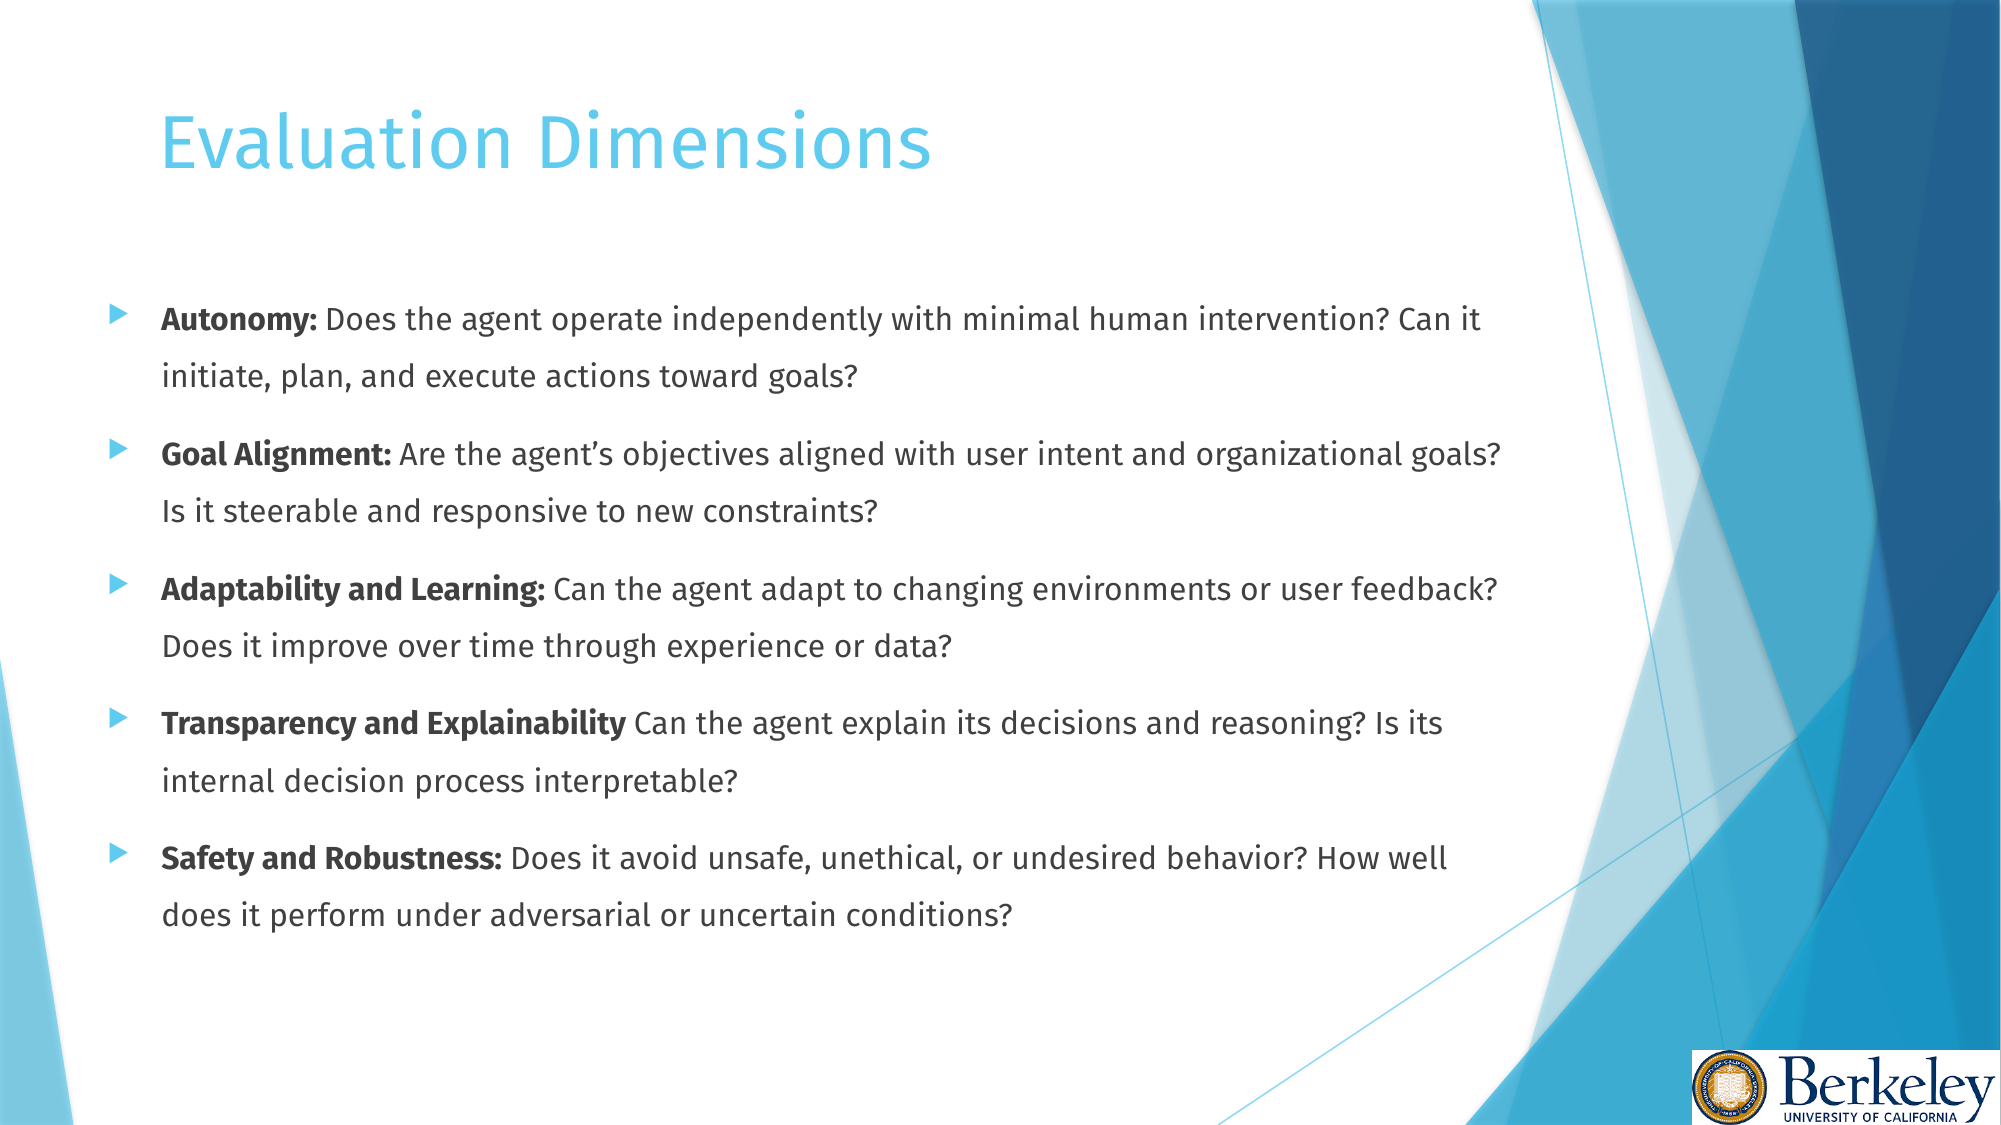

# Evaluation Dimensions
Autonomy: Does the agent operate independently with minimal human intervention? Can it initiate, plan, and execute actions toward goals?
Goal Alignment: Are the agent’s objectives aligned with user intent and organizational goals? Is it steerable and responsive to new constraints?
Adaptability and Learning: Can the agent adapt to changing environments or user feedback? Does it improve over time through experience or data?
Transparency and Explainability Can the agent explain its decisions and reasoning? Is its internal decision process interpretable?
Safety and Robustness: Does it avoid unsafe, unethical, or undesired behavior? How well does it perform under adversarial or uncertain conditions?